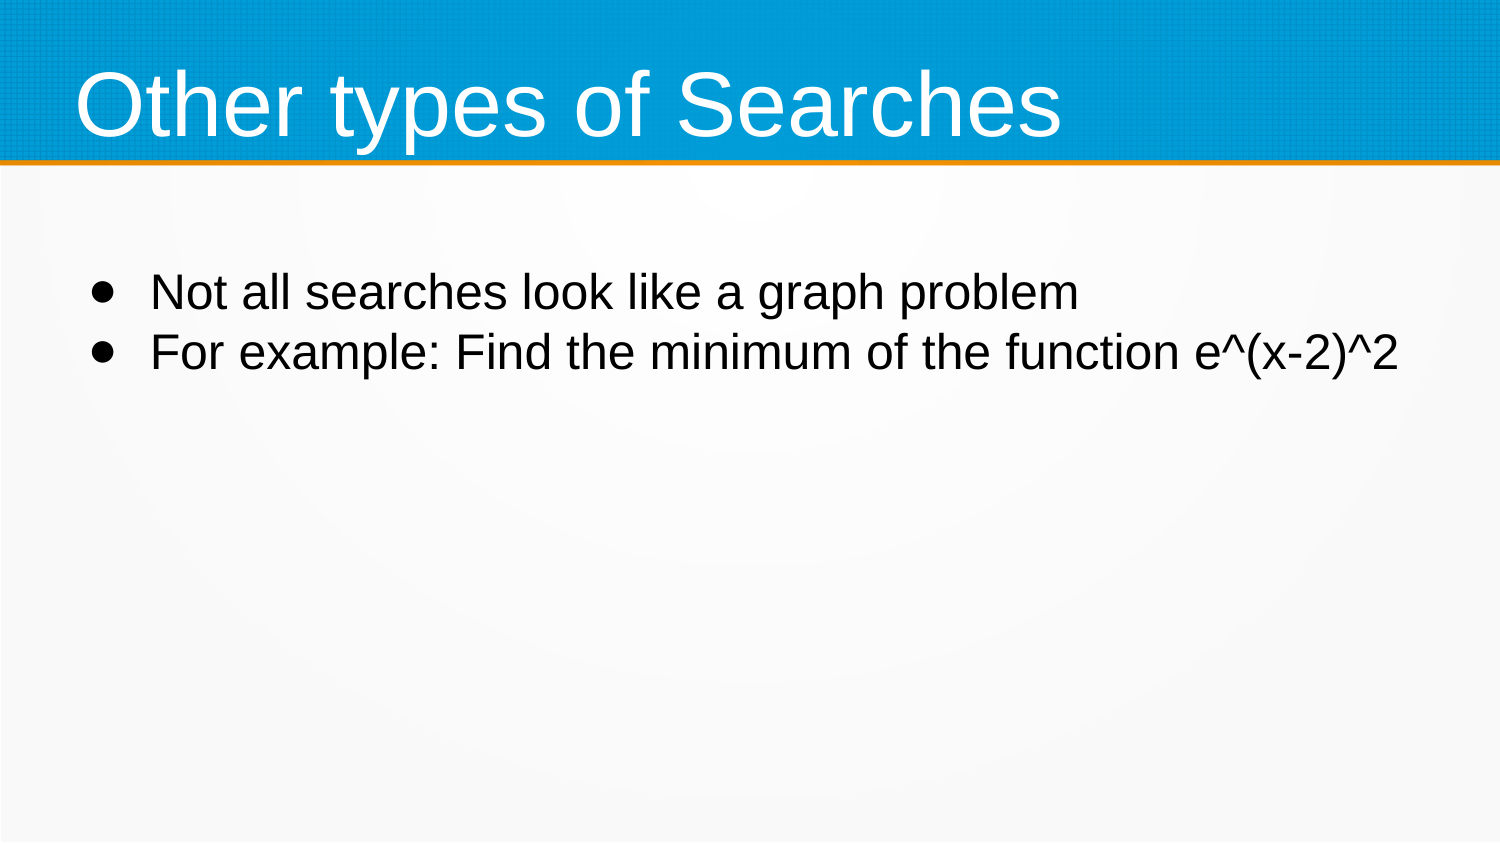

Other types of Searches

Not all searches look like a graph problem
For example: Find the minimum of the function e^(x-2)^2